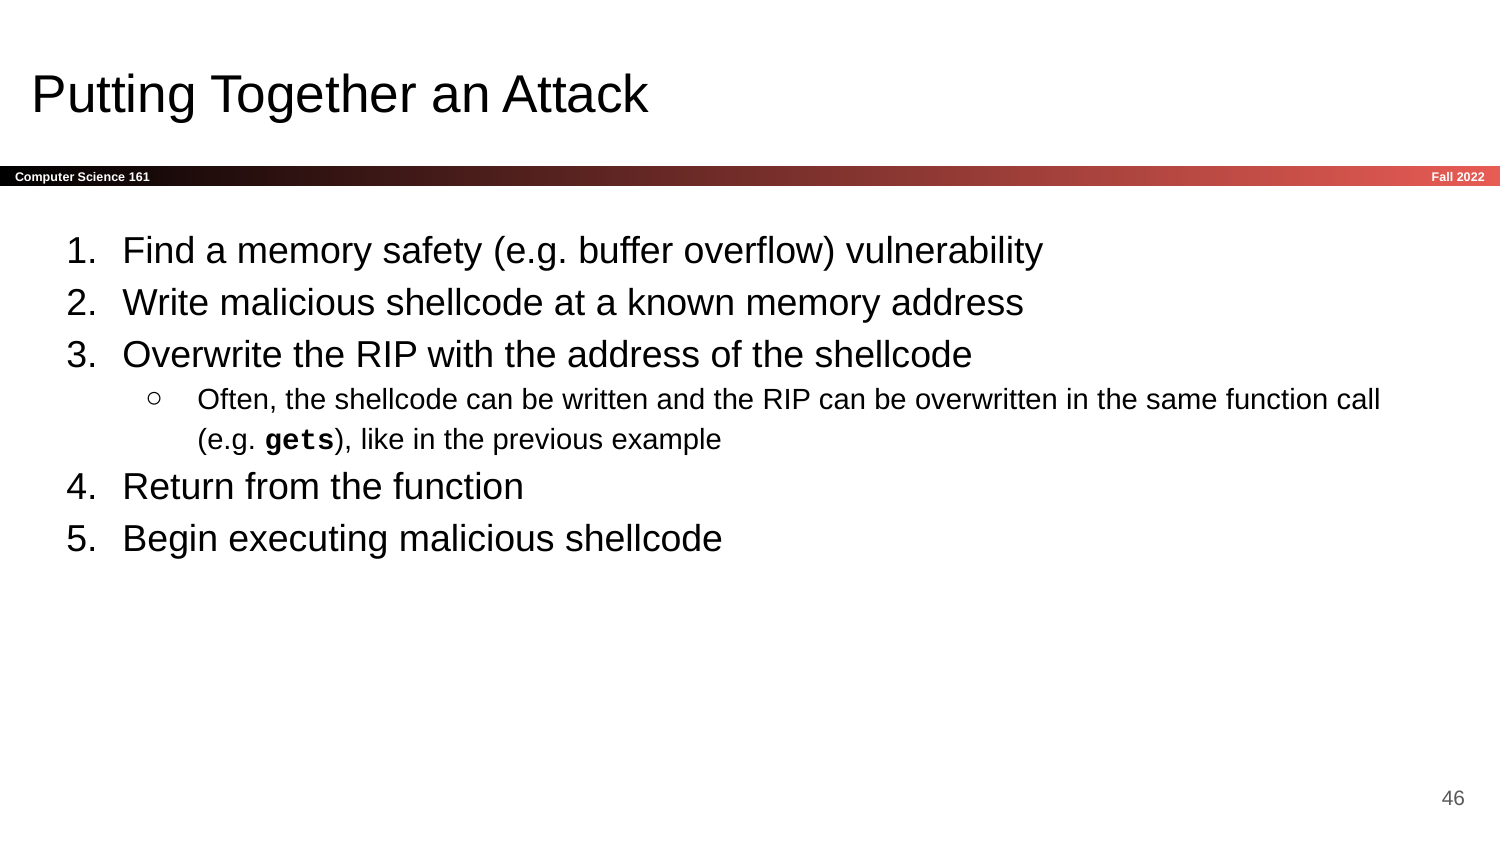

# Putting Together an Attack
Find a memory safety (e.g. buffer overflow) vulnerability
Write malicious shellcode at a known memory address
Overwrite the RIP with the address of the shellcode
Often, the shellcode can be written and the RIP can be overwritten in the same function call (e.g. gets), like in the previous example
Return from the function
Begin executing malicious shellcode
46